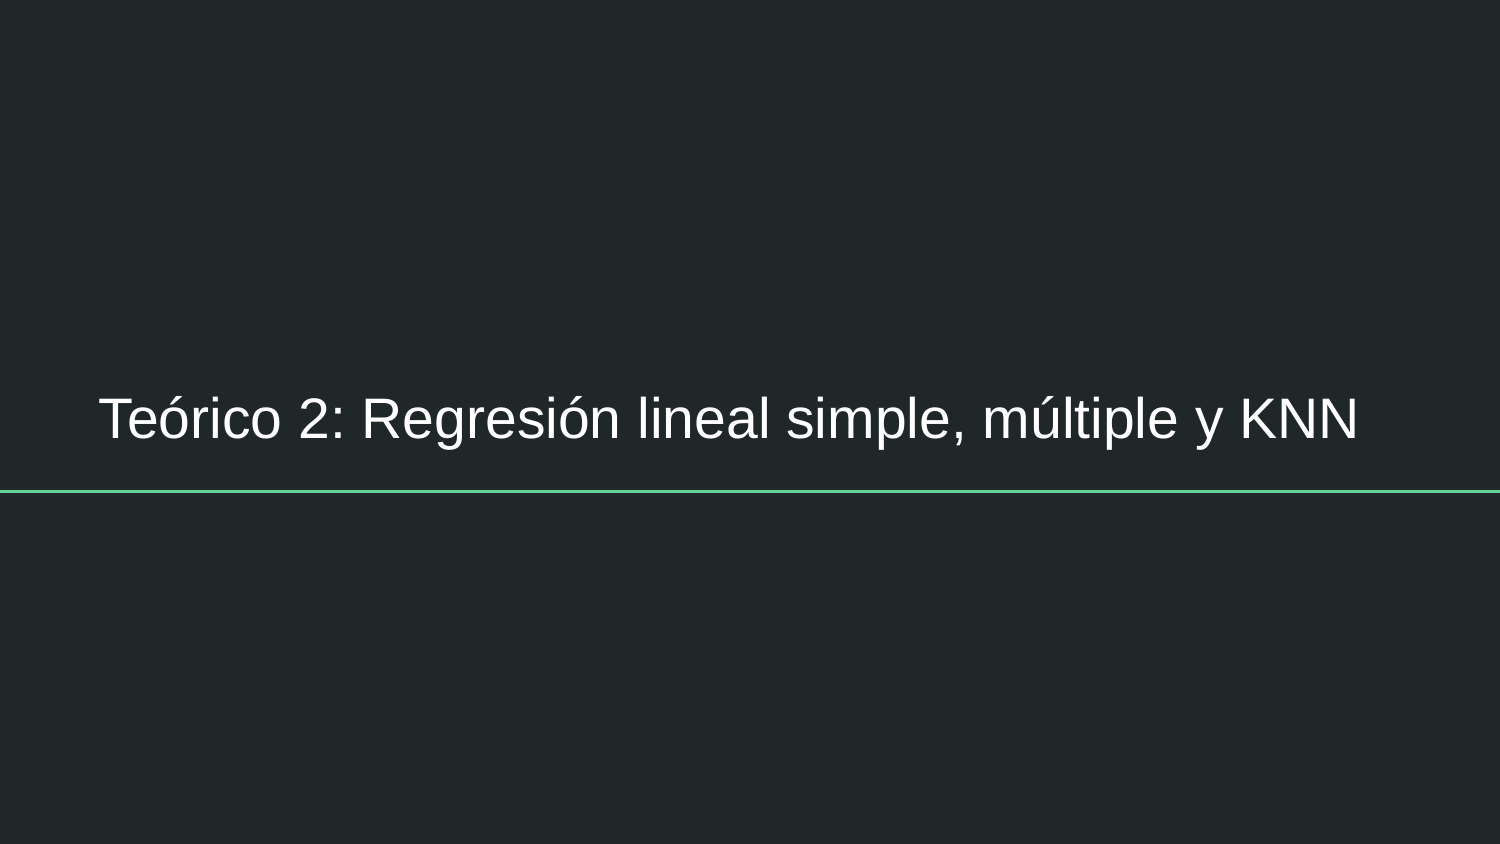

# Teórico 2: Regresión lineal simple, múltiple y KNN